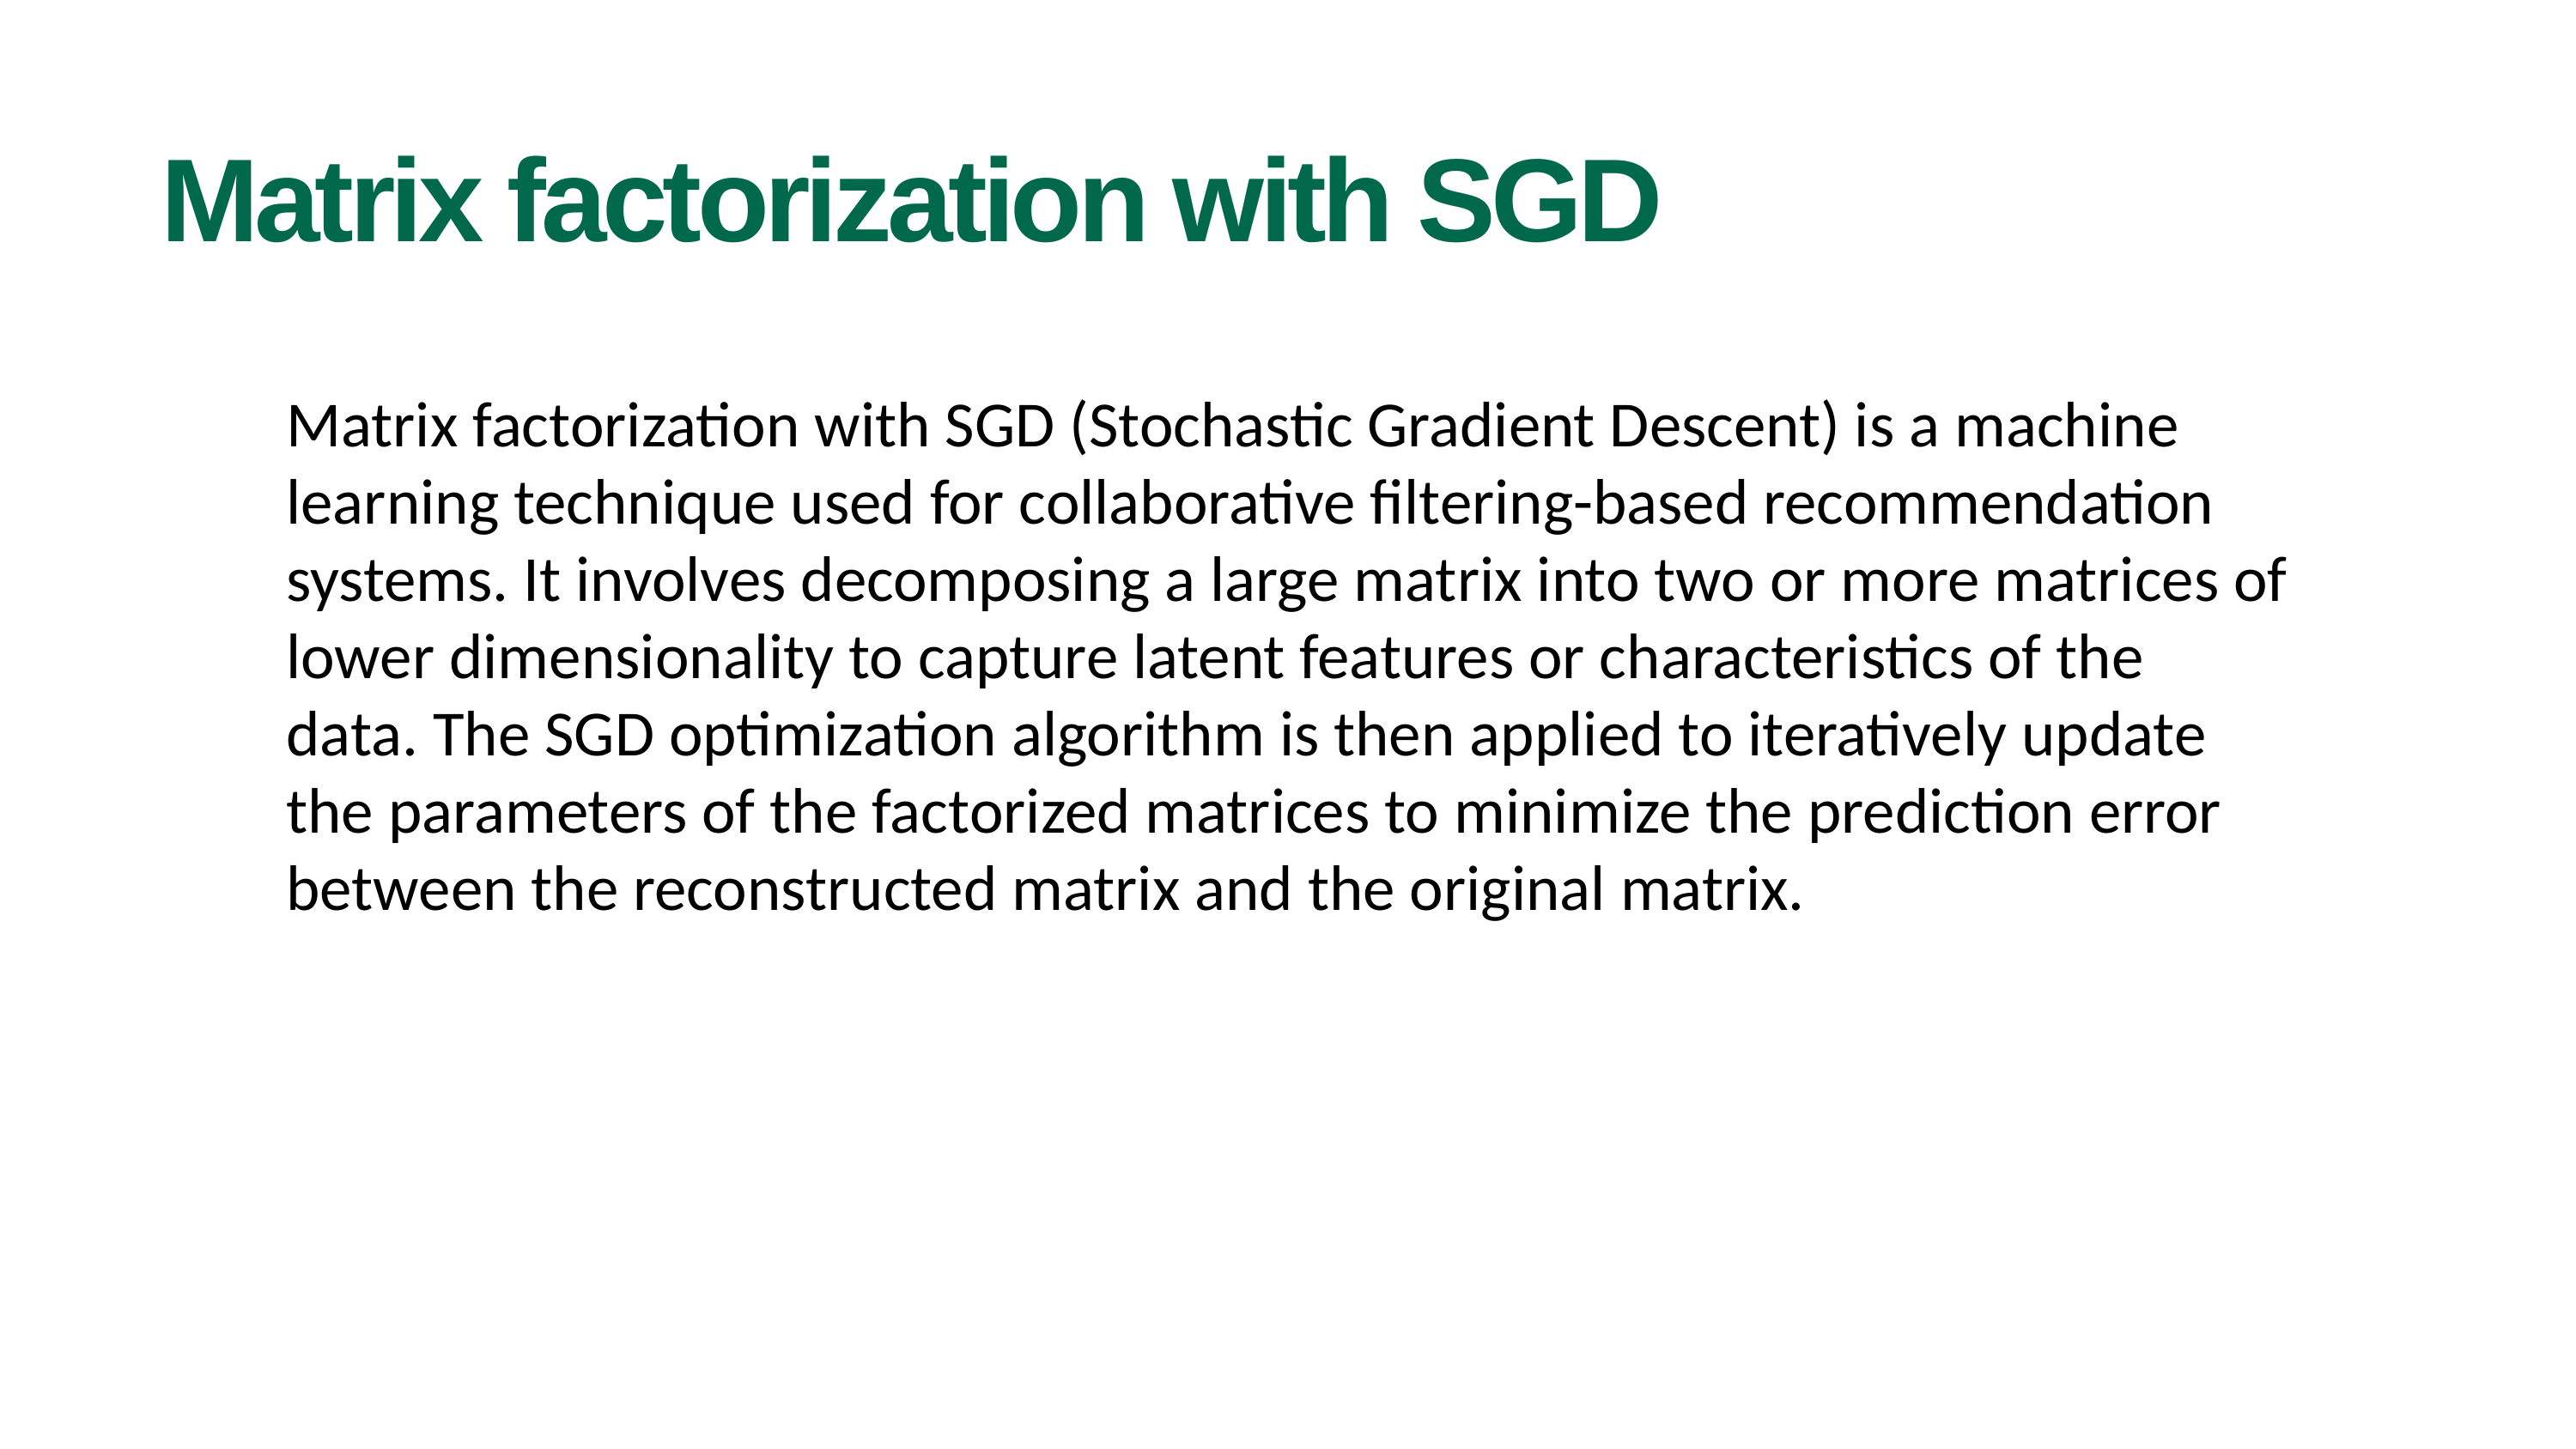

Matrix factorization with SGD
Matrix factorization with SGD (Stochastic Gradient Descent) is a machine learning technique used for collaborative filtering-based recommendation systems. It involves decomposing a large matrix into two or more matrices of lower dimensionality to capture latent features or characteristics of the data. The SGD optimization algorithm is then applied to iteratively update the parameters of the factorized matrices to minimize the prediction error between the reconstructed matrix and the original matrix.